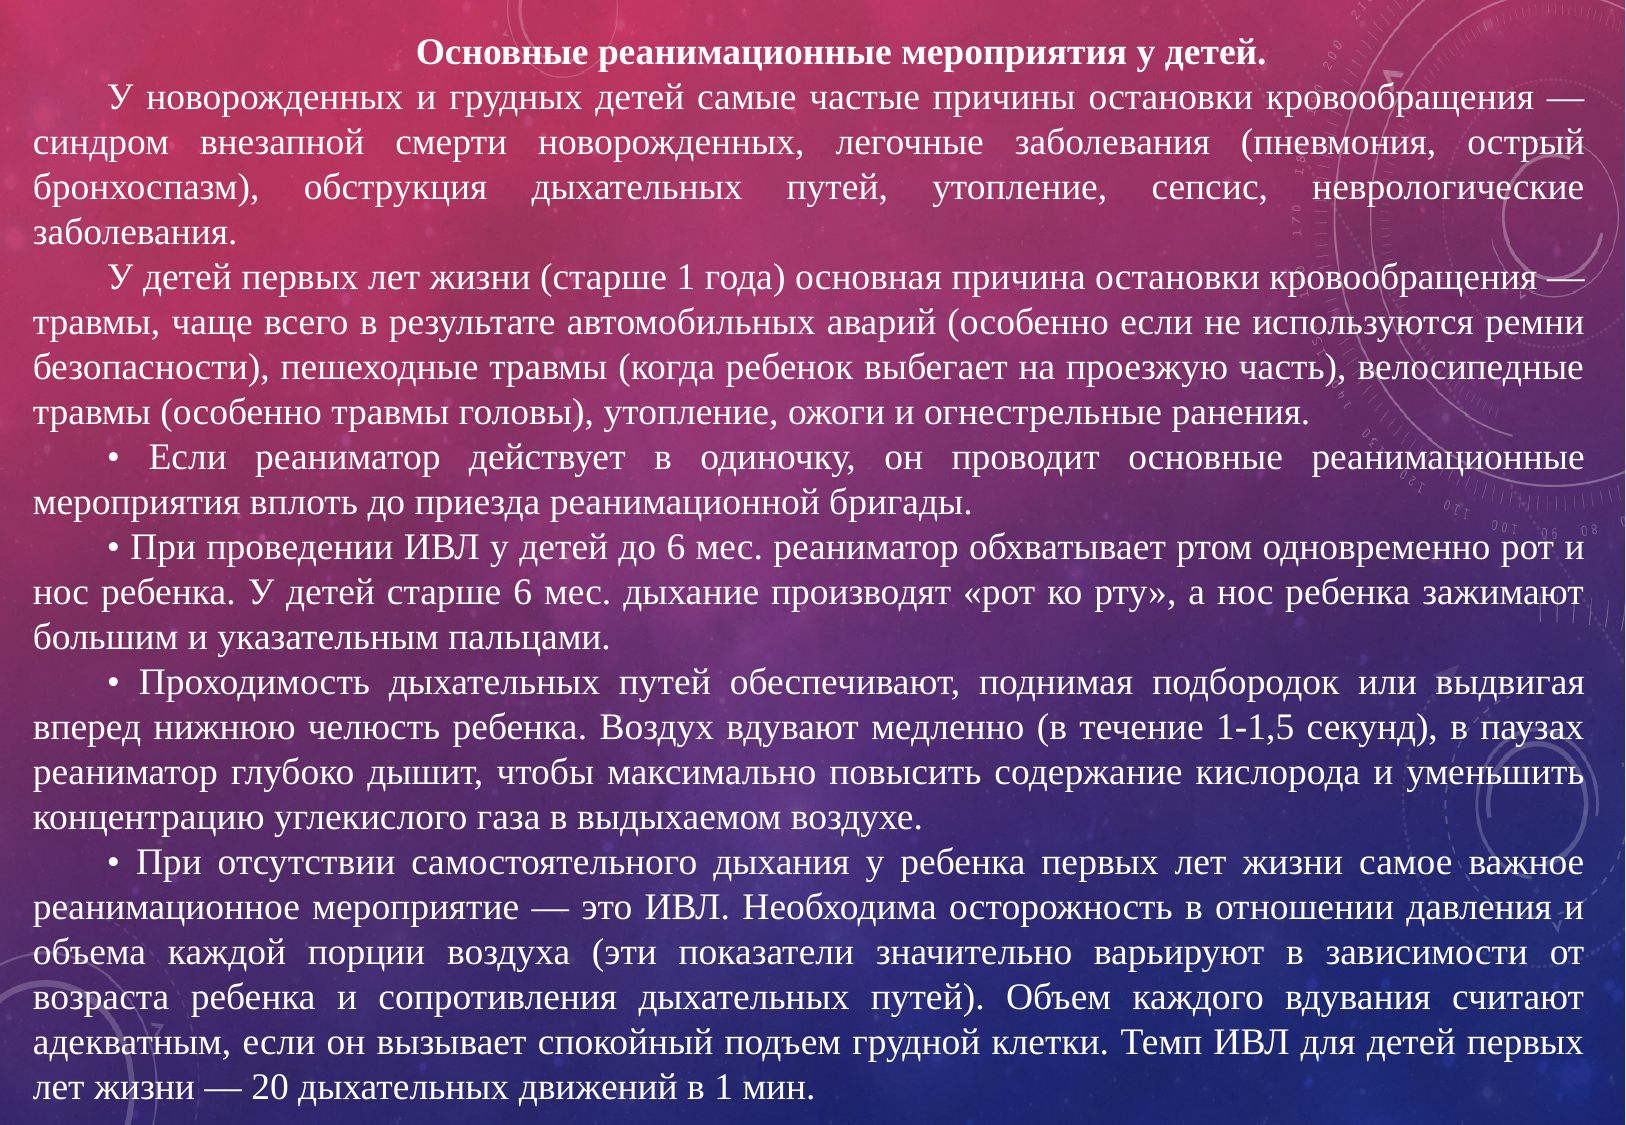

Основные реанимационные мероприятия у детей.
У новорожденных и грудных детей самые частые причины остановки кровообращения — синдром внезапной смерти новорожденных, легочные заболевания (пневмония, острый бронхоспазм), обструкция дыхательных путей, утопление, сепсис, неврологические заболевания.
У детей первых лет жизни (старше 1 года) основная причина остановки кровообращения — травмы, чаще всего в результате автомобильных аварий (особенно если не используются ремни безопасности), пешеходные травмы (когда ребенок выбегает на проезжую часть), велосипедные травмы (особенно травмы головы), утопление, ожоги и огнестрельные ранения.
• Если реаниматор действует в одиночку, он проводит основные реанимационные мероприятия вплоть до приезда реанимационной бригады.
• При проведении ИВЛ у детей до 6 мес. реаниматор обхватывает ртом одновременно рот и нос ребенка. У детей старше 6 мес. дыхание производят «рот ко рту», а нос ребенка зажимают большим и указательным пальцами.
• Проходимость дыхательных путей обеспечивают, поднимая подбородок или выдвигая вперед нижнюю челюсть ребенка. Воздух вдувают медленно (в течение 1-1,5 секунд), в паузах реаниматор глубоко дышит, чтобы максимально повысить содержание кислорода и уменьшить концентрацию углекислого газа в выдыхаемом воздухе.
• При отсутствии самостоятельного дыхания у ребенка первых лет жизни самое важное реанимационное мероприятие — это ИВЛ. Необходима осторожность в отношении давления и объема каждой порции воздуха (эти показатели значительно варьируют в зависимости от возраста ребенка и сопротивления дыхательных путей). Объем каждого вдувания считают адекватным, если он вызывает спокойный подъем грудной клетки. Темп ИВЛ для детей первых лет жизни — 20 дыхательных движений в 1 мин.